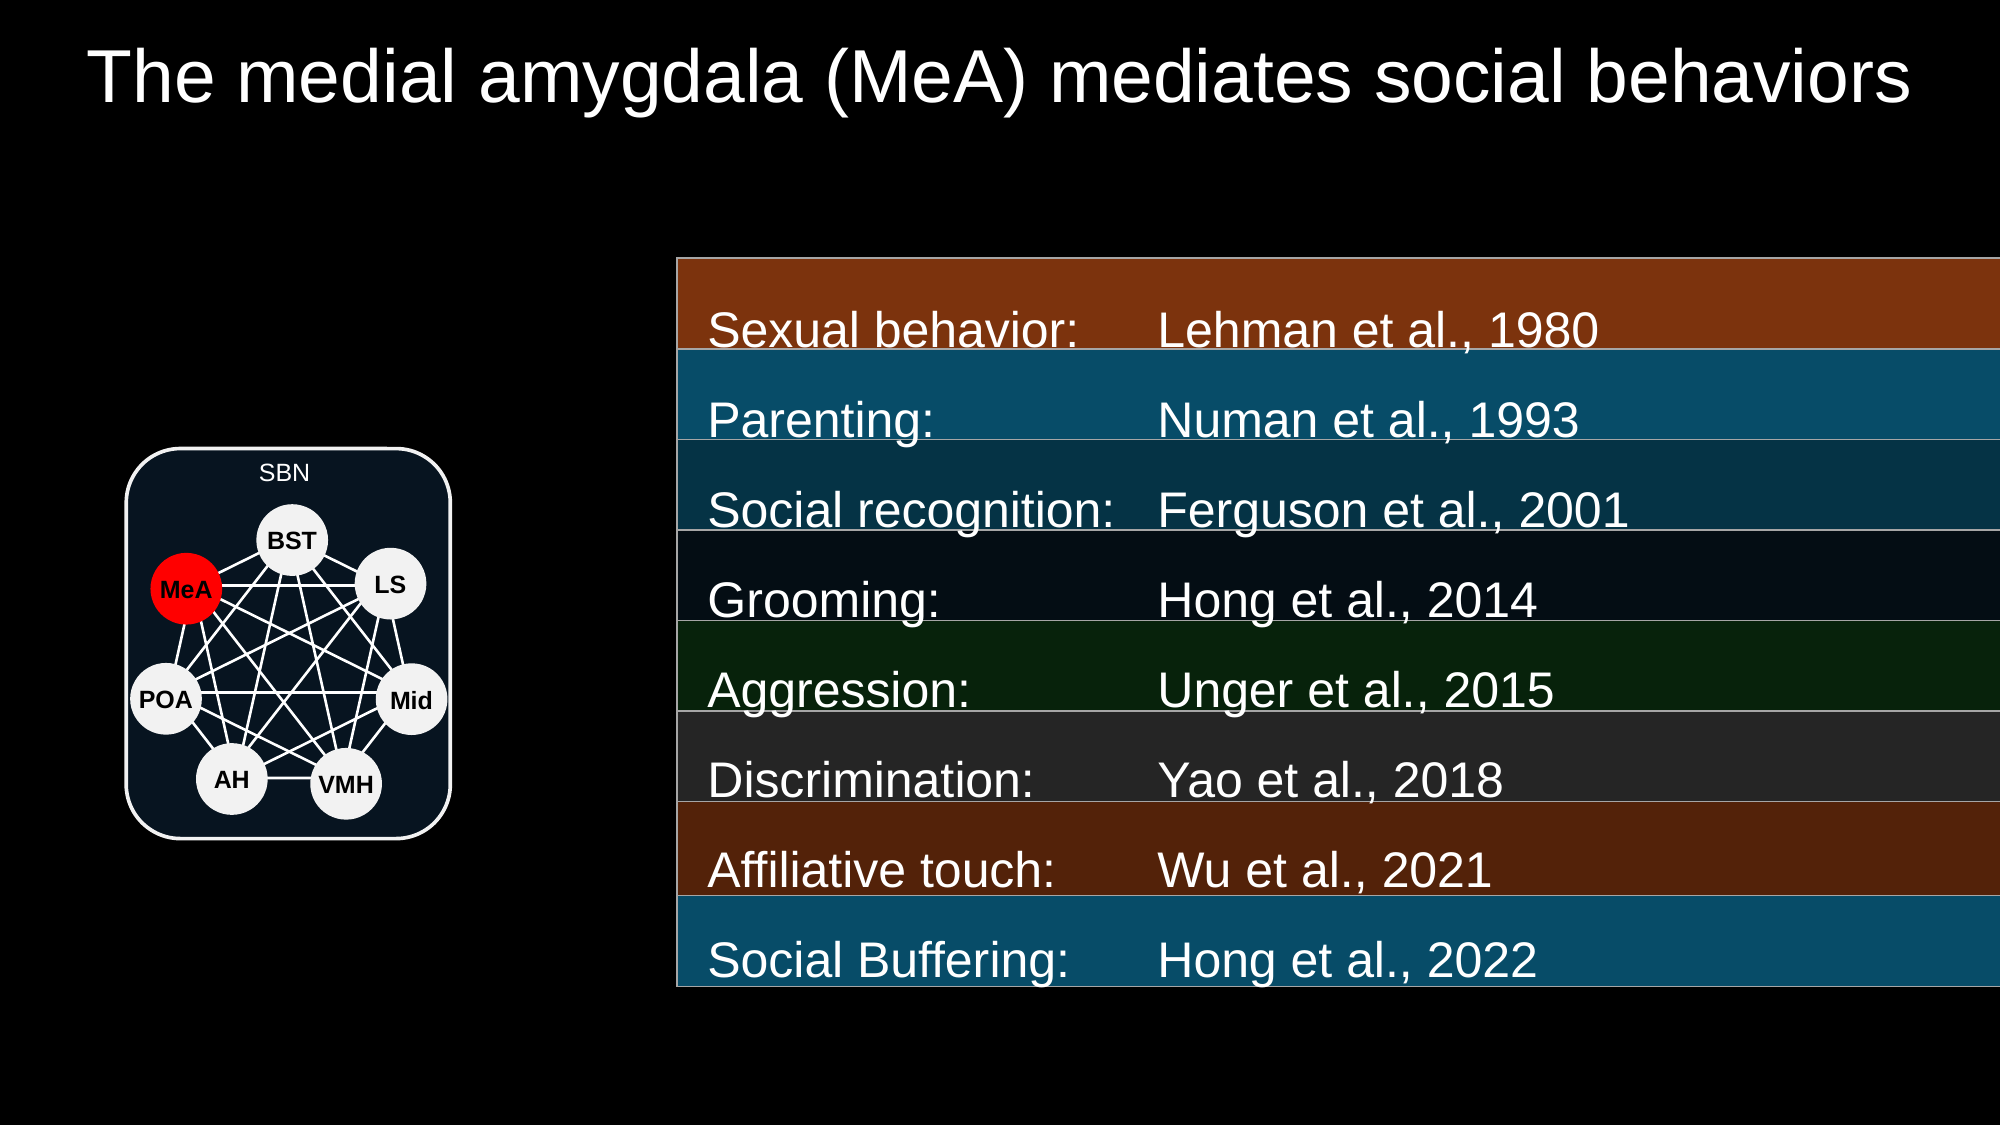

The medial amygdala (MeA) mediates social behaviors

Sexual behavior: 	Lehman et al., 1980
Parenting: 	   	Numan et al., 1993
Social recognition:  	Ferguson et al., 2001
Grooming: 		Hong et al., 2014
Aggression: 	   	Unger et al., 2015
Discrimination: 	Yao et al., 2018
Affiliative touch: 	Wu et al., 2021
Social Buffering:	Hong et al., 2022

SBN
BST

LS
MeA
POA
Mid
AH
VMH